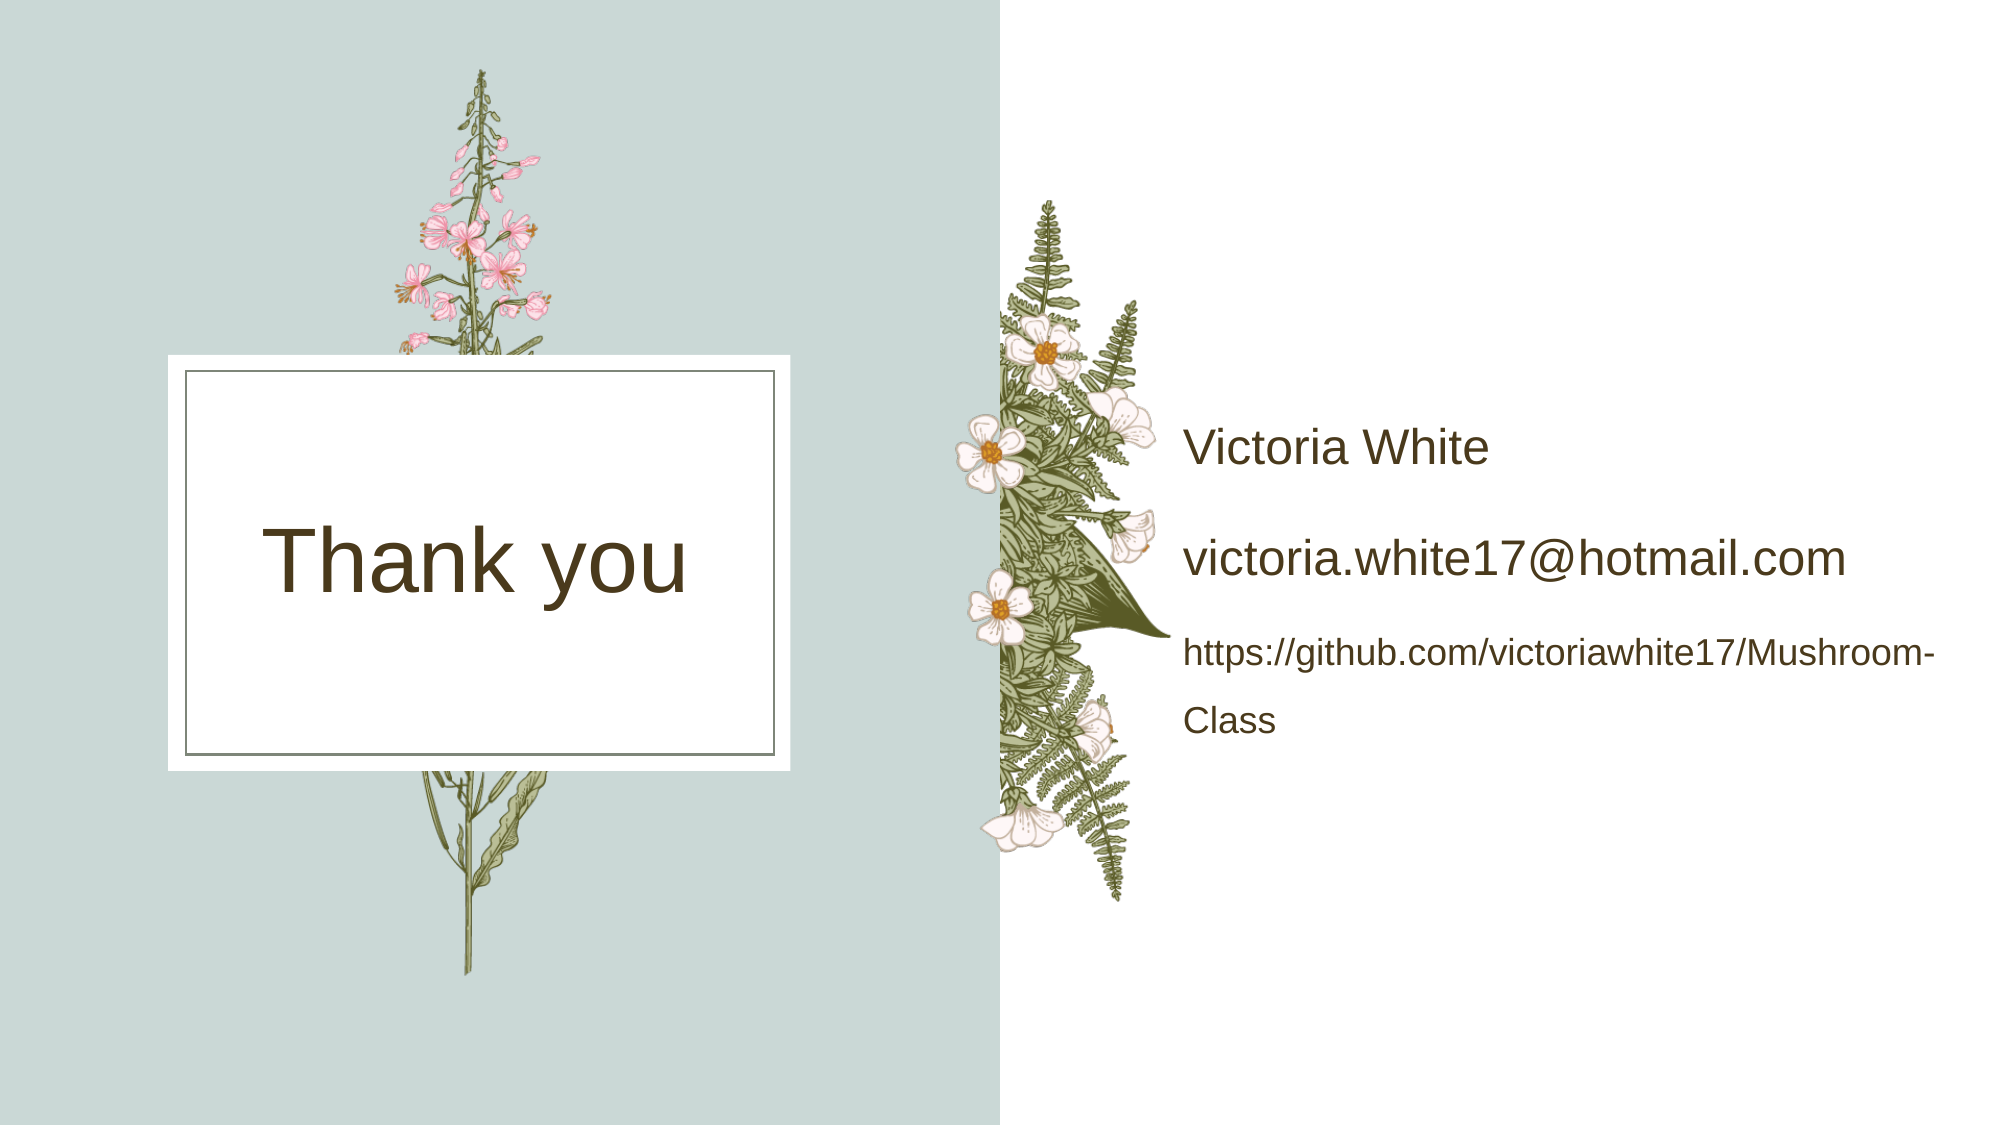

Victoria White
victoria.white17@hotmail.com
https://github.com/victoriawhite17/Mushroom-Class
# Thank you